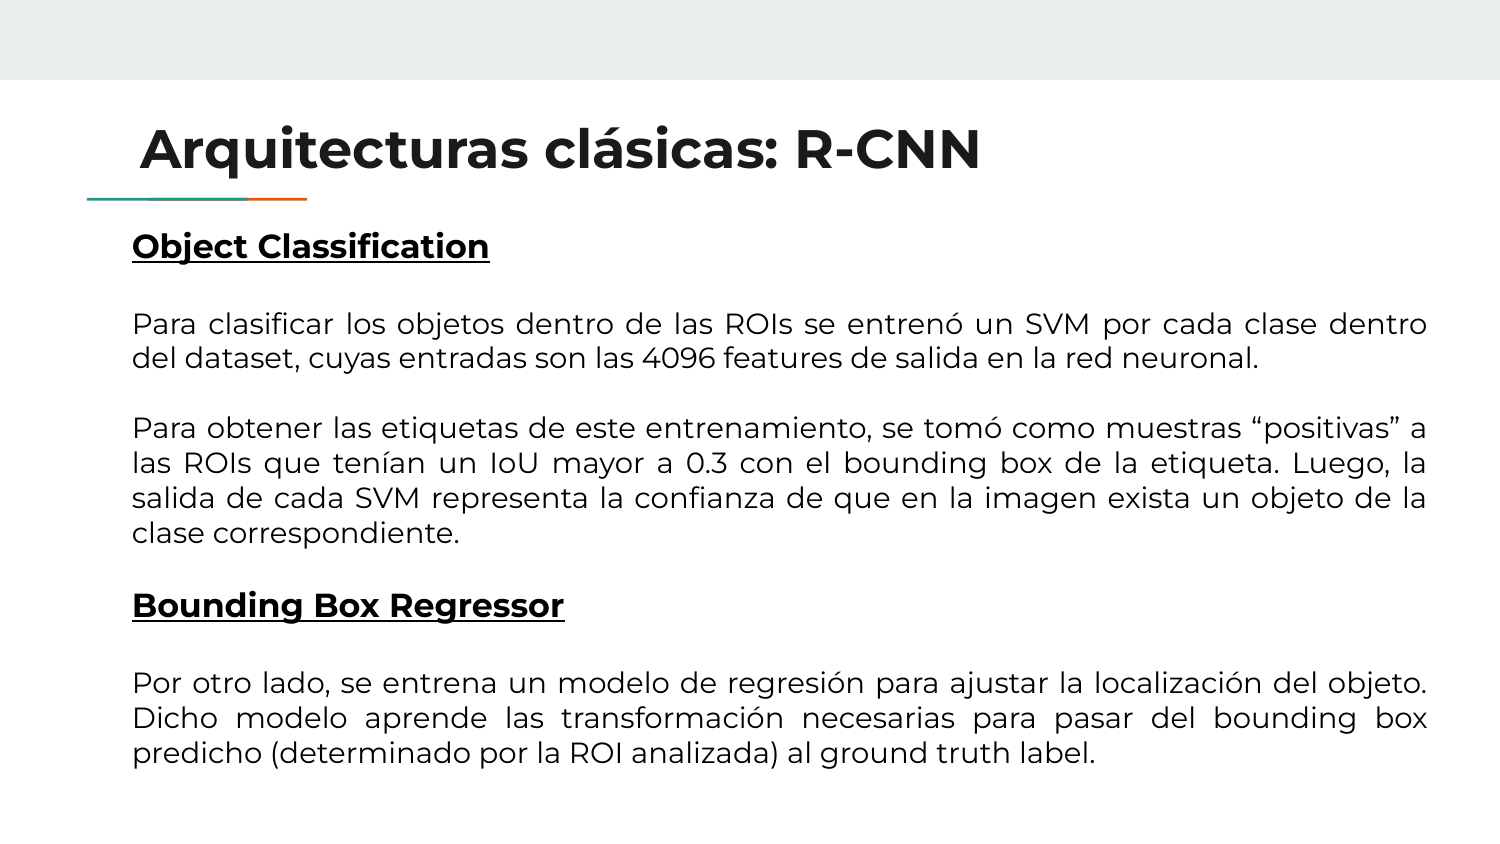

# Arquitecturas clásicas: R-CNN

Object Classification

Para clasificar los objetos dentro de las ROIs se entrenó un SVM por cada clase dentro del dataset, cuyas entradas son las 4096 features de salida en la red neuronal.

Para obtener las etiquetas de este entrenamiento, se tomó como muestras “positivas” a las ROIs que tenían un IoU mayor a 0.3 con el bounding box de la etiqueta. Luego, la salida de cada SVM representa la confianza de que en la imagen exista un objeto de la clase correspondiente.

Bounding Box Regressor

Por otro lado, se entrena un modelo de regresión para ajustar la localización del objeto. Dicho modelo aprende las transformación necesarias para pasar del bounding box predicho (determinado por la ROI analizada) al ground truth label.